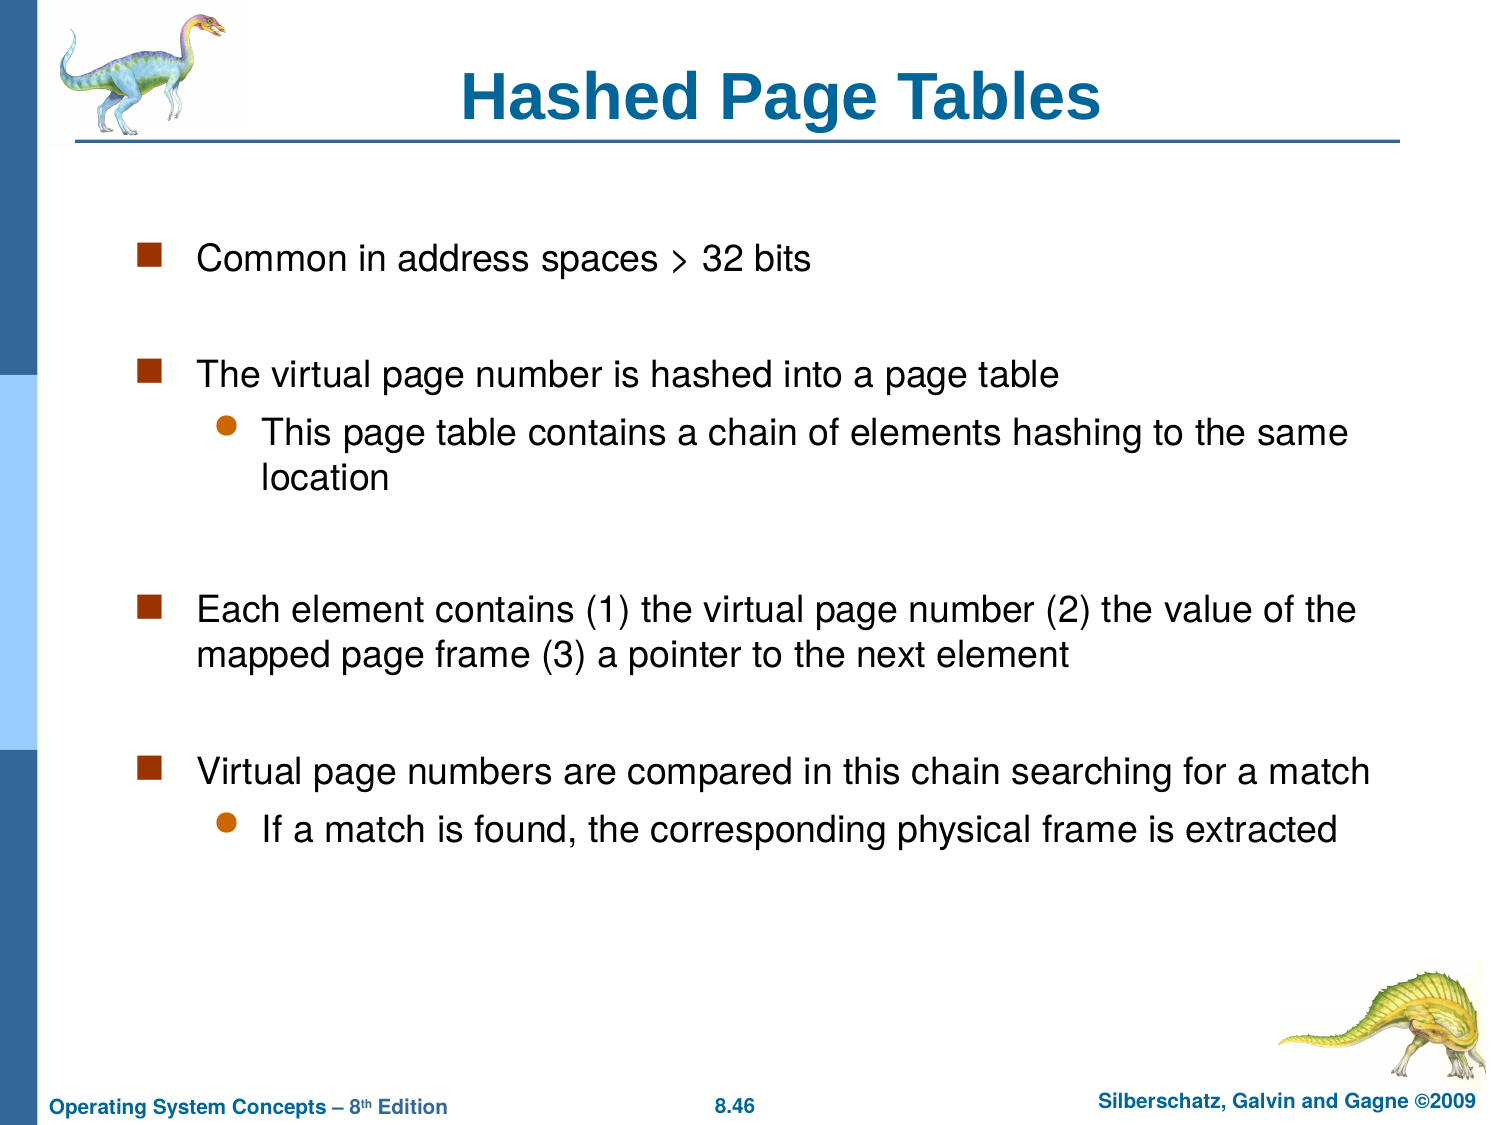

# Hashed Page Tables
Common in address spaces > 32 bits

The virtual page number is hashed into a page table
This page table contains a chain of elements hashing to the same location

Each element contains (1) the virtual page number (2) the value of the mapped page frame (3) a pointer to the next element

Virtual page numbers are compared in this chain searching for a match
If a match is found, the corresponding physical frame is extracted